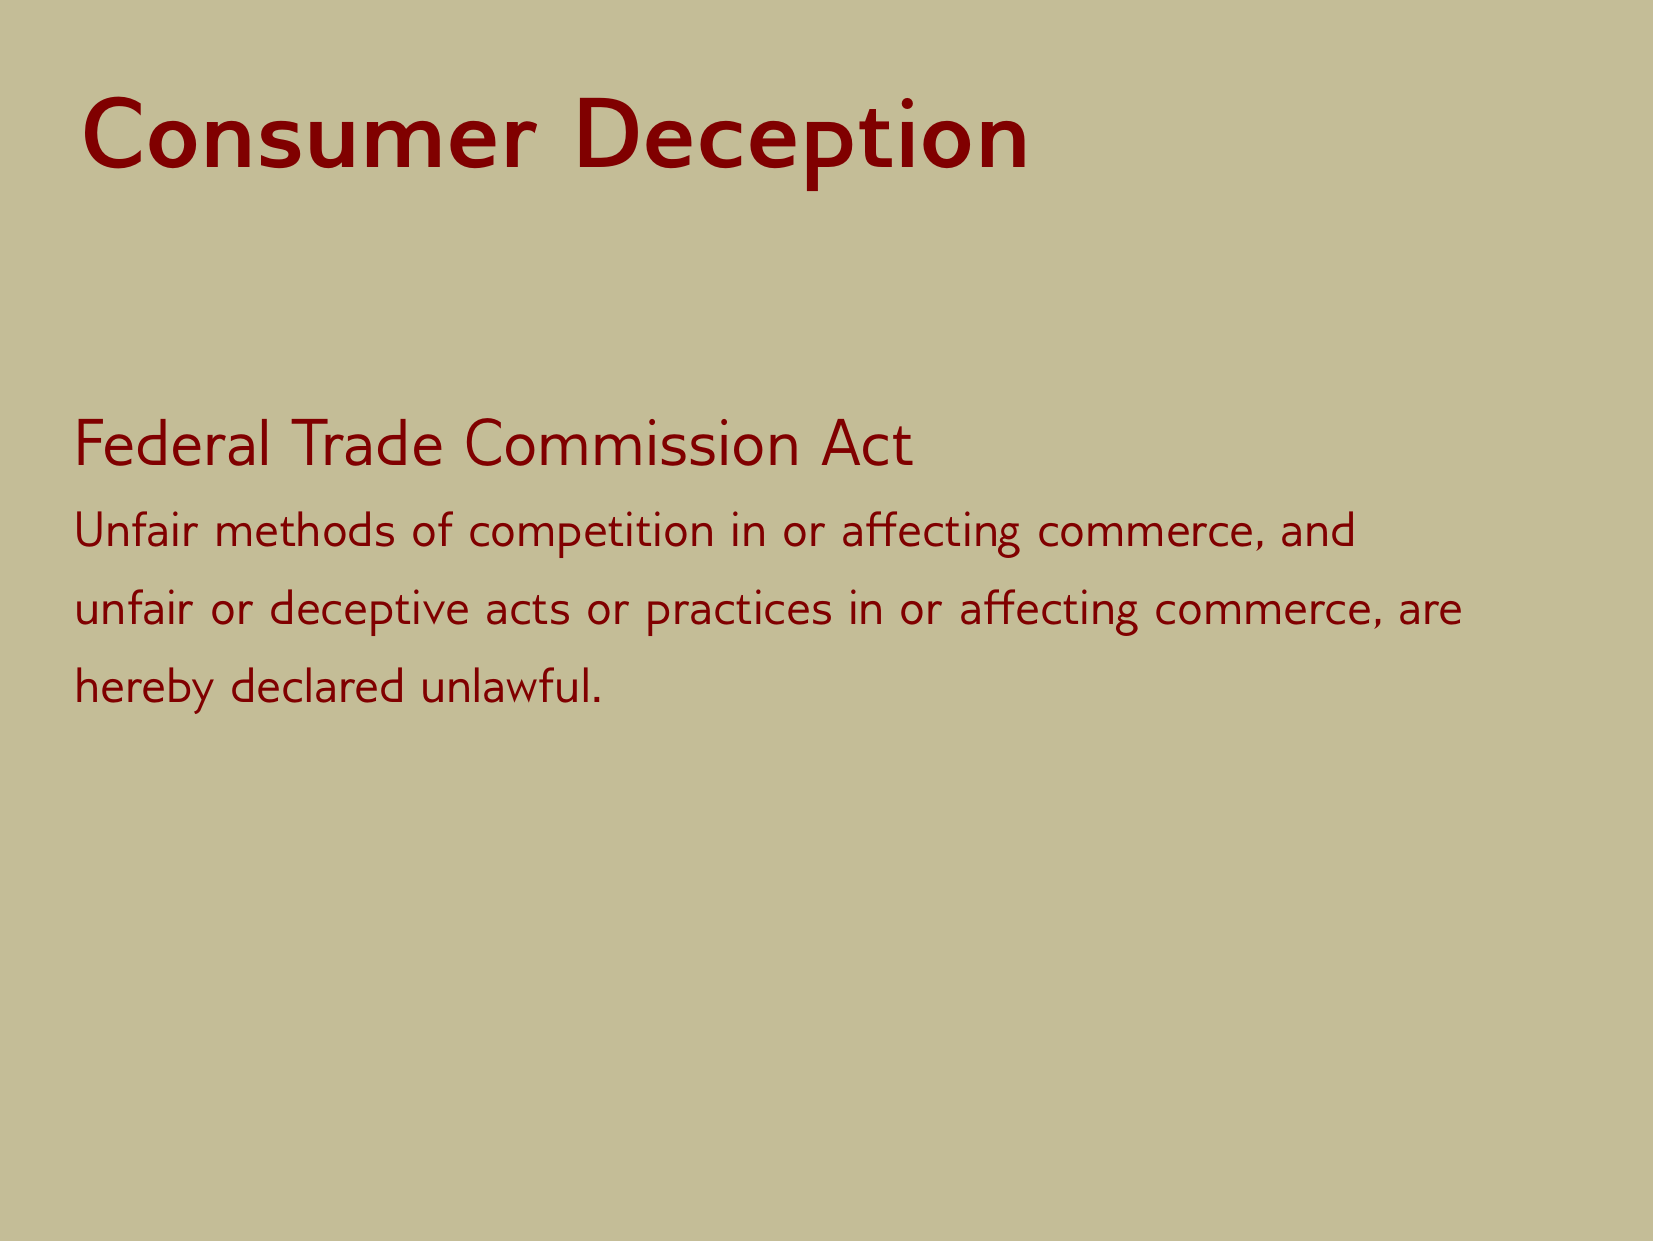

Federal Trade Commission Act
Unfair methods of competition in or affecting commerce, and unfair or deceptive acts or practices in or affecting commerce, are hereby declared unlawful.